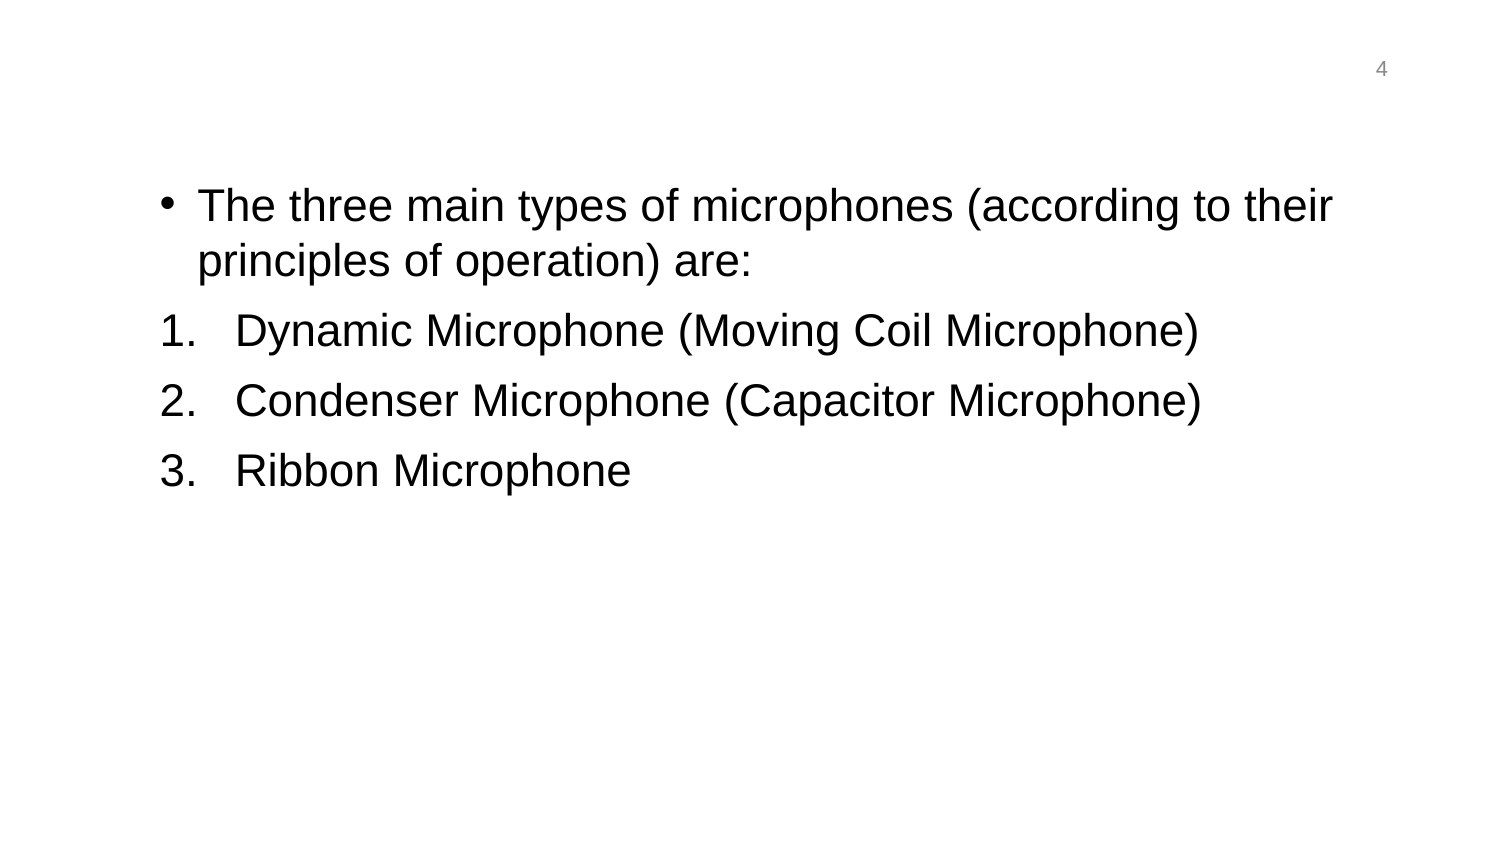

4
The three main types of microphones (according to their
principles of operation) are:
Dynamic Microphone (Moving Coil Microphone)
Condenser Microphone (Capacitor Microphone)
Ribbon Microphone